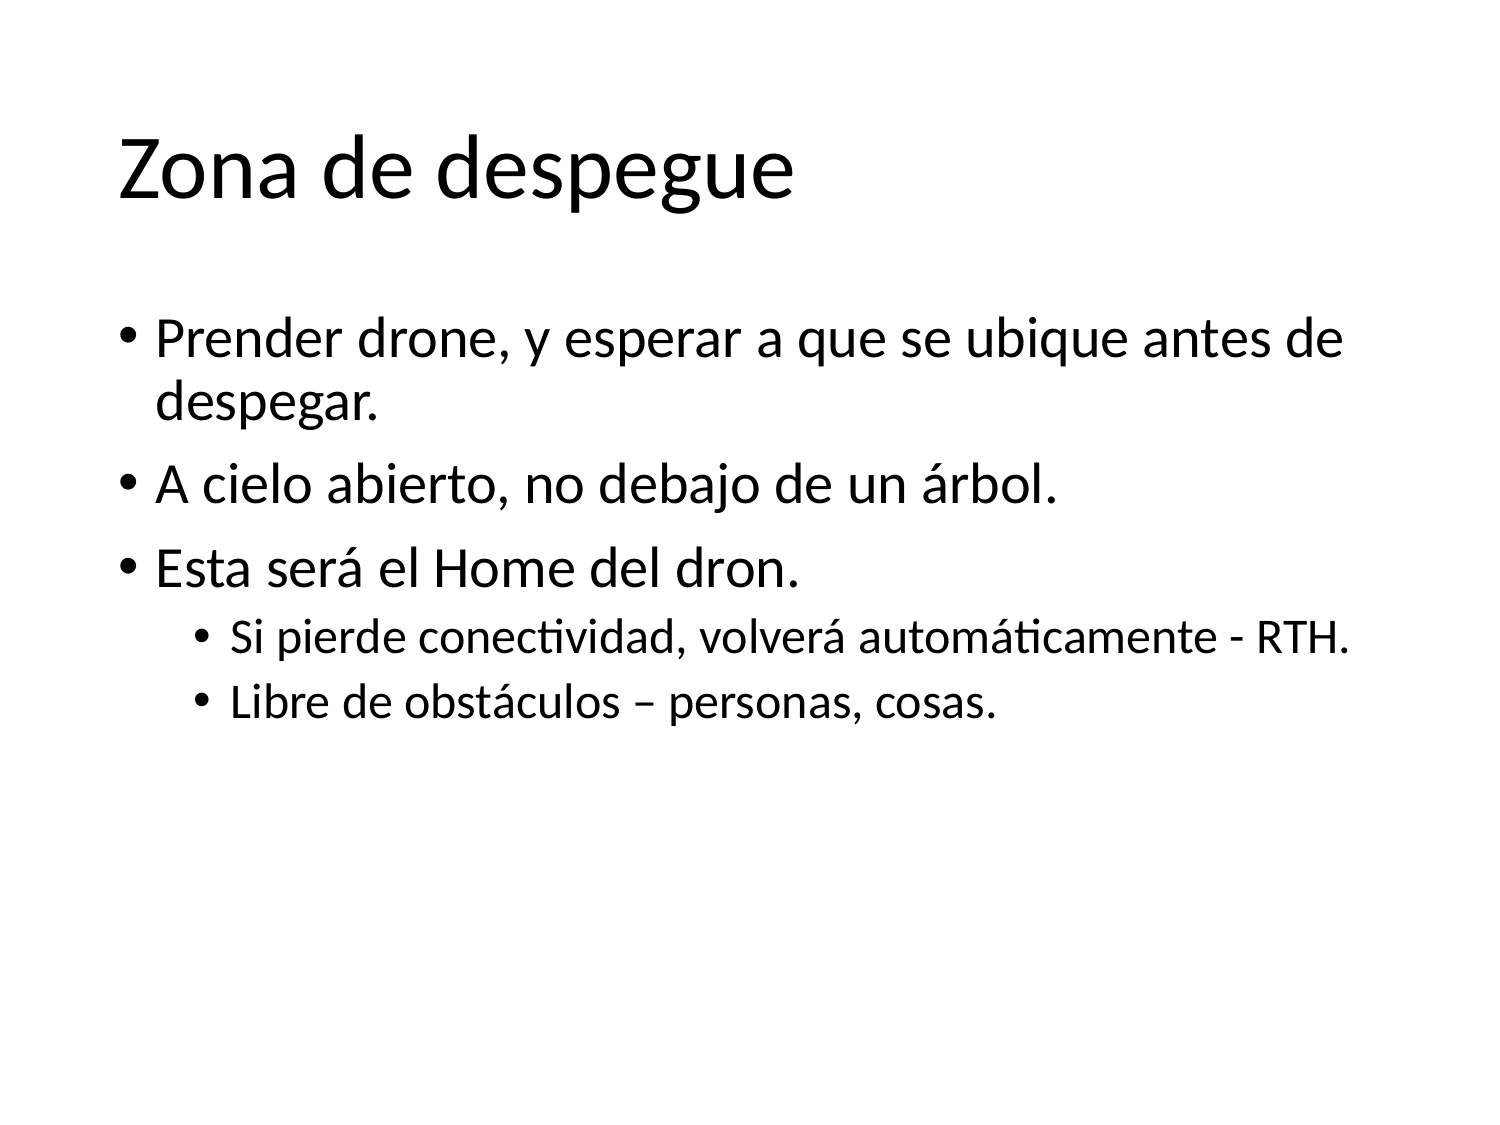

# Zona de despegue
Prender drone, y esperar a que se ubique antes de despegar.
A cielo abierto, no debajo de un árbol.
Esta será el Home del dron.
Si pierde conectividad, volverá automáticamente - RTH.
Libre de obstáculos – personas, cosas.